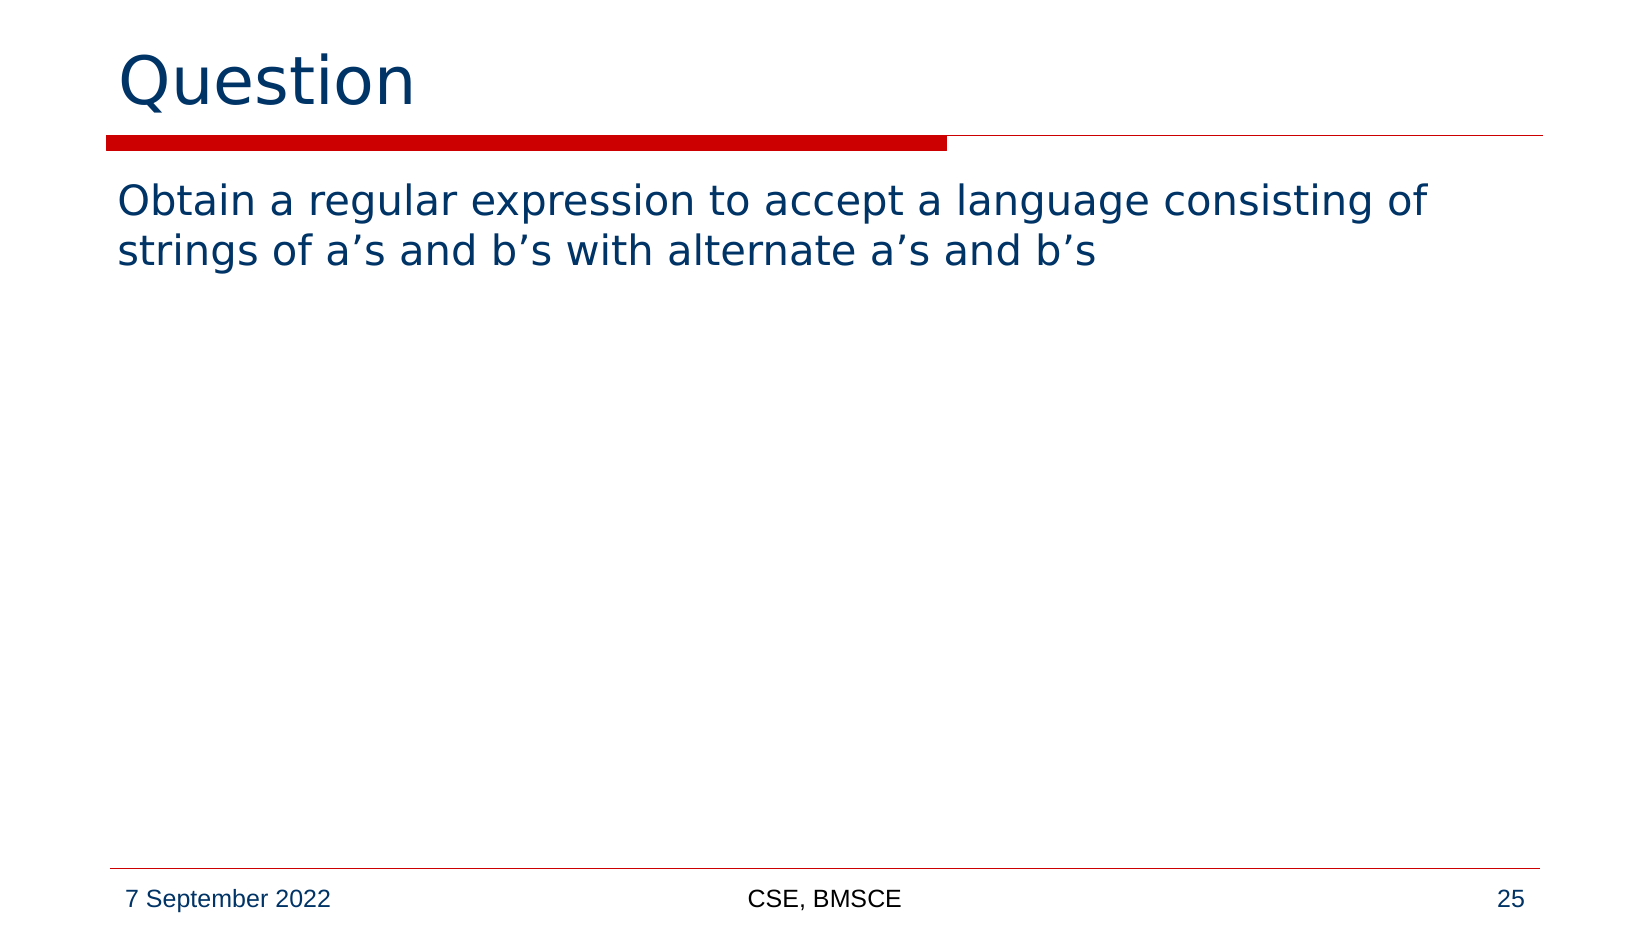

# Question
Obtain a regular expression to accept a language consisting of strings of a’s and b’s with alternate a’s and b’s
CSE, BMSCE
25
7 September 2022